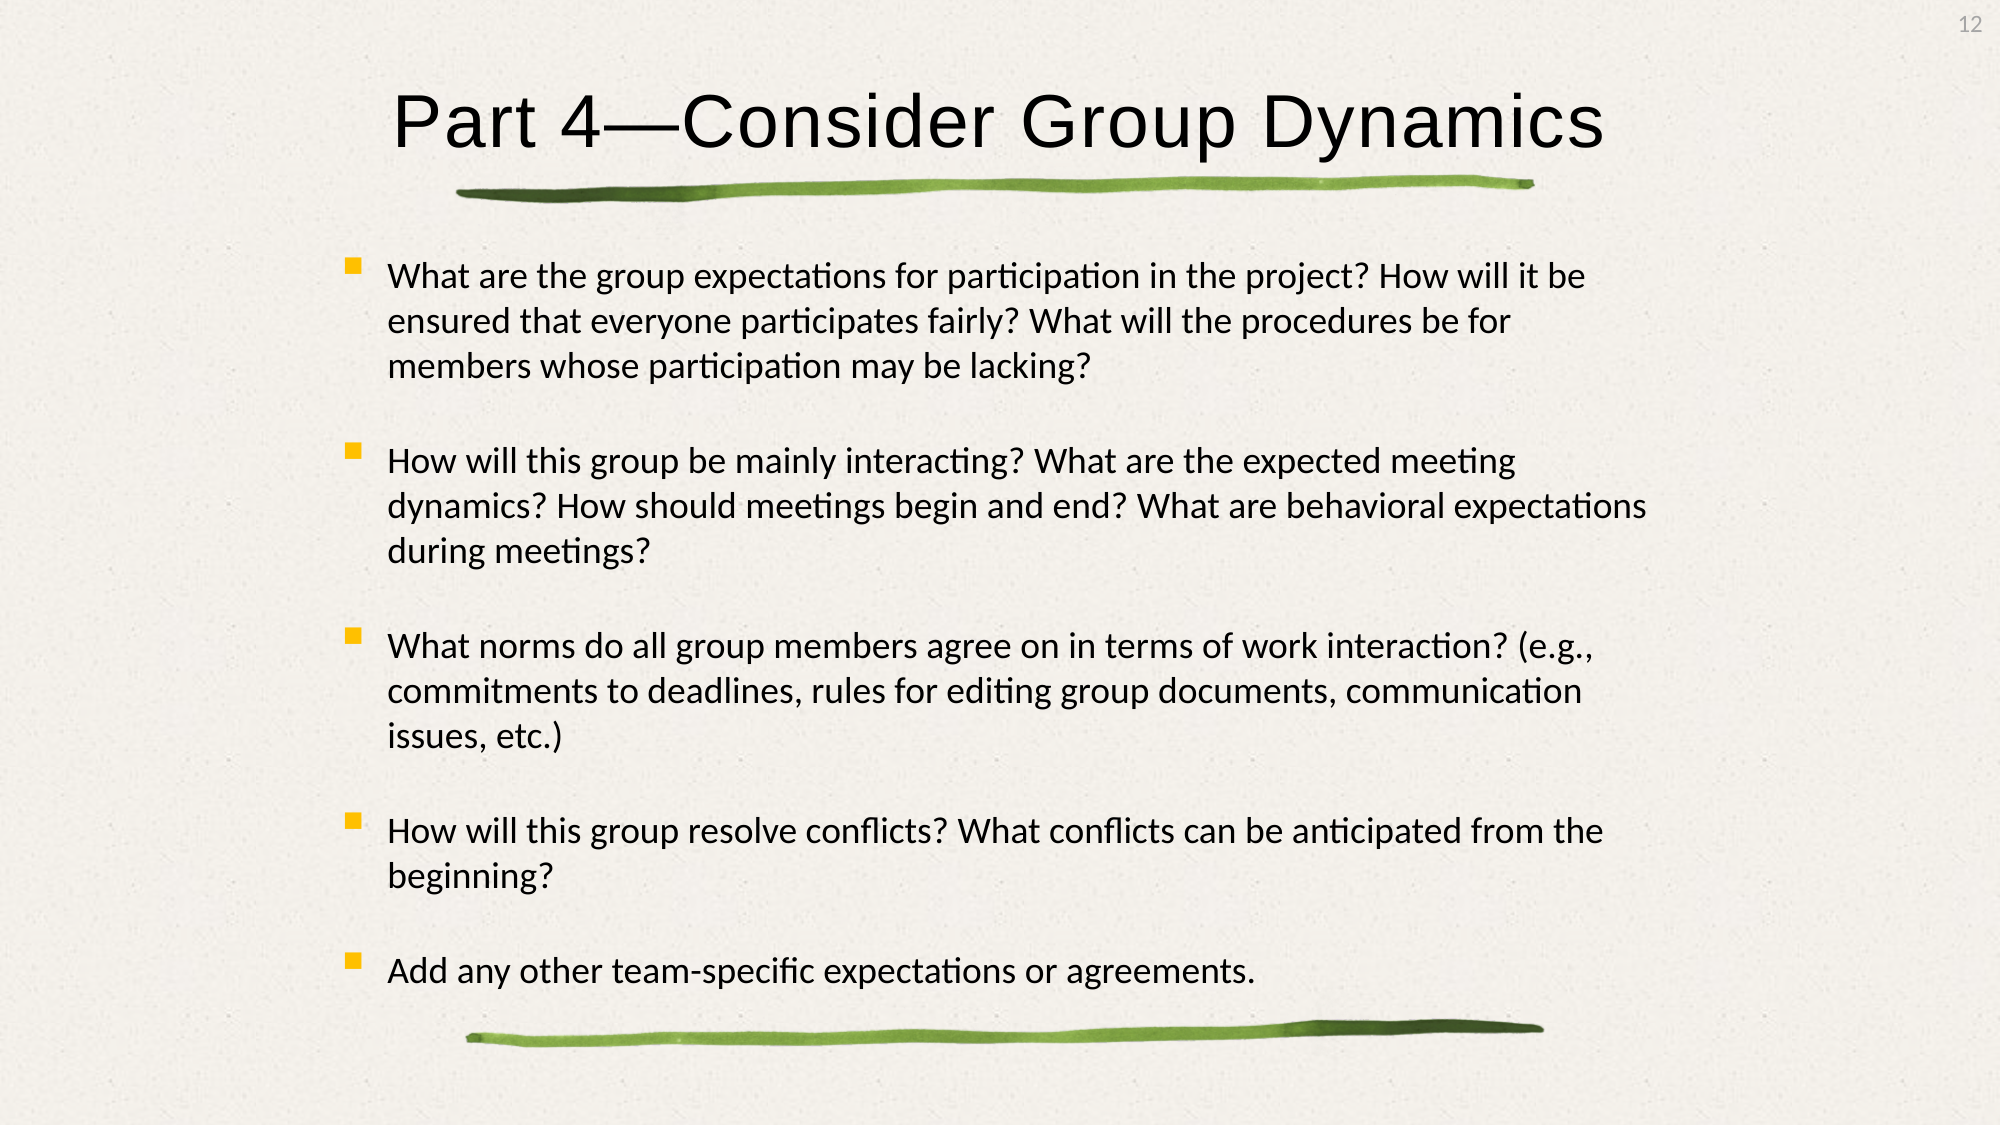

# Part 4—Consider Group Dynamics
What are the group expectations for participation in the project? How will it be ensured that everyone participates fairly? What will the procedures be for members whose participation may be lacking?
How will this group be mainly interacting? What are the expected meeting dynamics? How should meetings begin and end? What are behavioral expectations during meetings?
What norms do all group members agree on in terms of work interaction? (e.g., commitments to deadlines, rules for editing group documents, communication issues, etc.)
How will this group resolve conflicts? What conflicts can be anticipated from the beginning?
Add any other team-specific expectations or agreements.